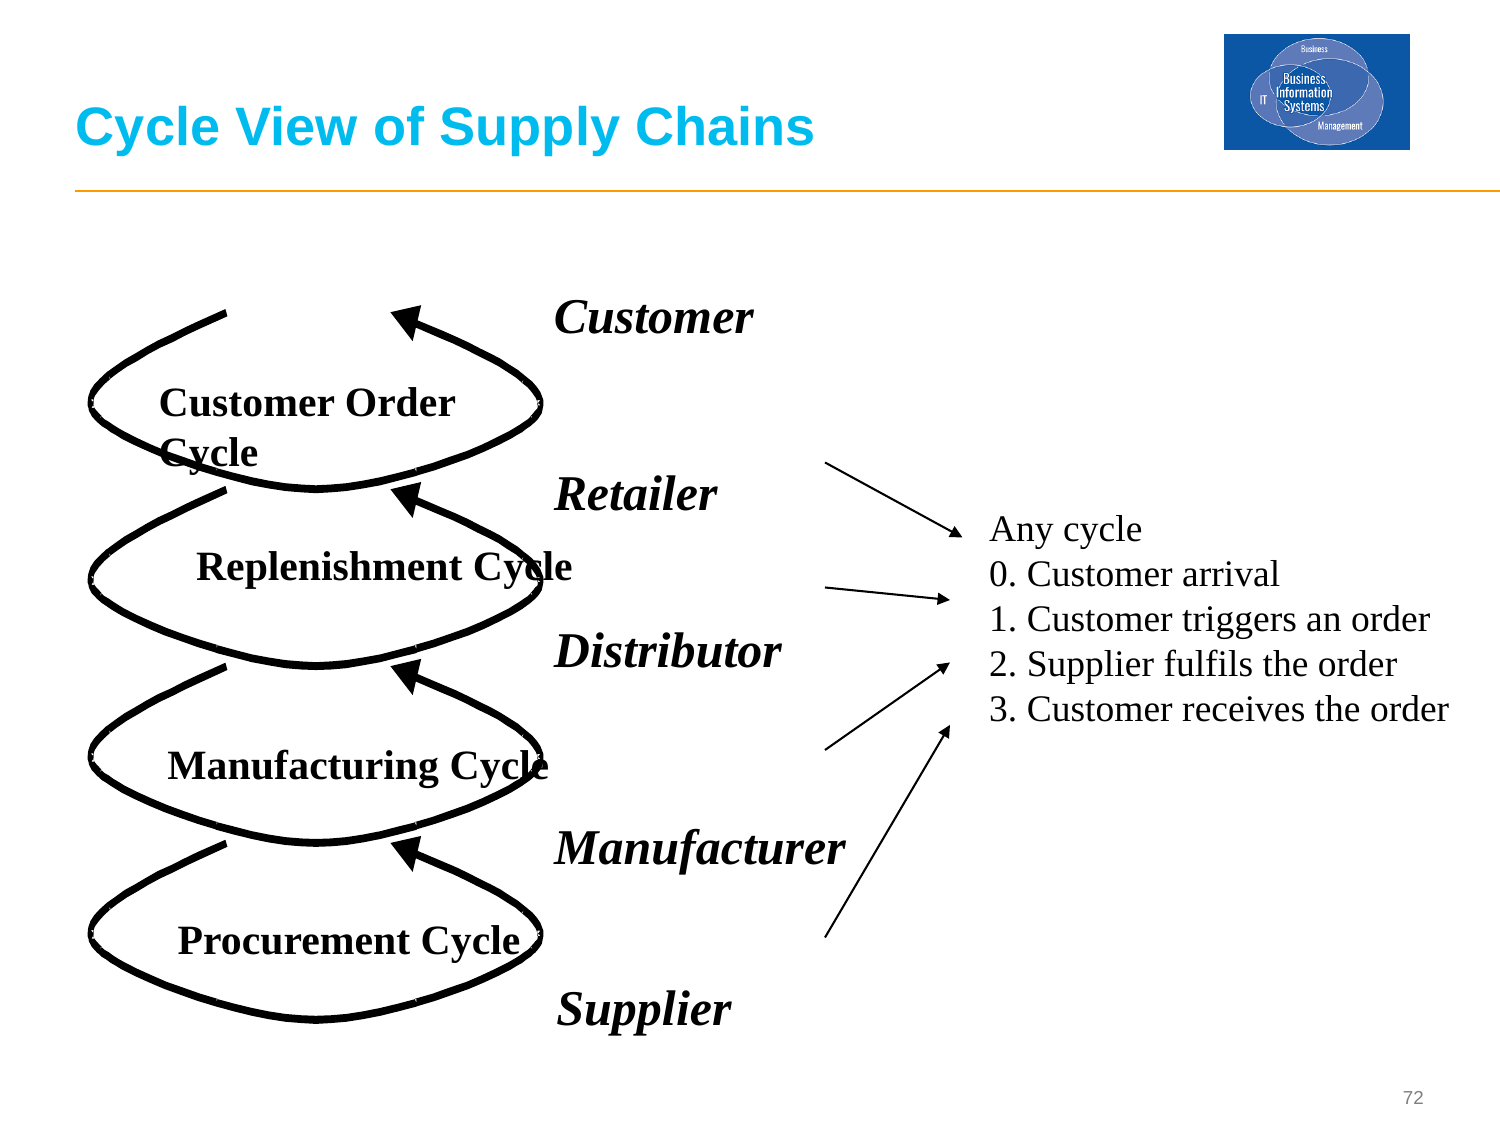

# Cycle View of Supply Chains

Customer

Customer Order Cycle

Retailer

Replenishment Cycle

Distributor

Manufacturing Cycle

Manufacturer

Procurement Cycle
Supplier

Any cycle
0. Customer arrival
1. Customer triggers an order
2. Supplier fulfils the order
3. Customer receives the order